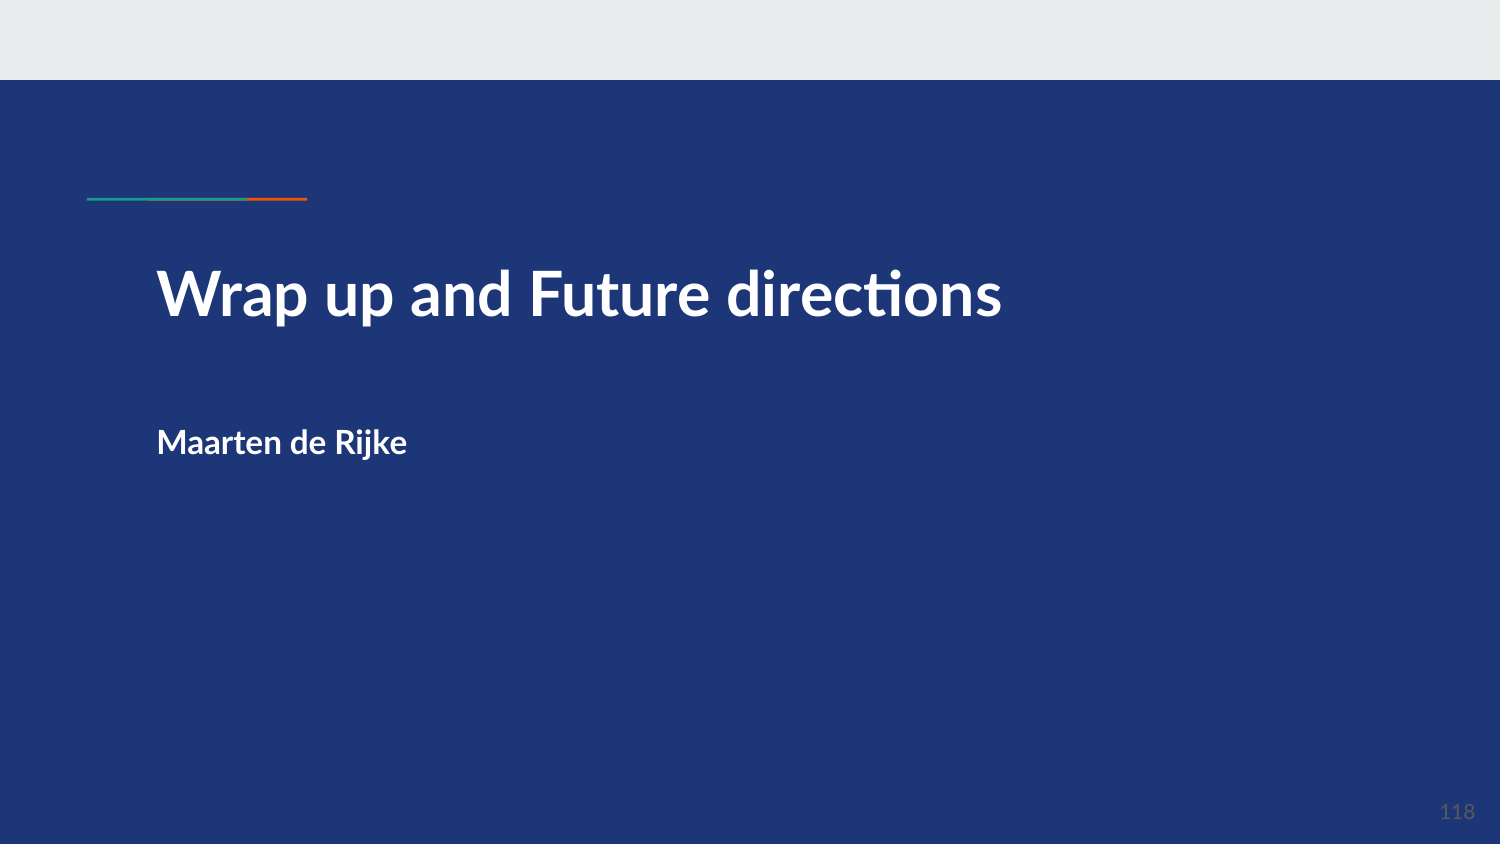

Wrap up and Future directions

Maarten de Rijke
118